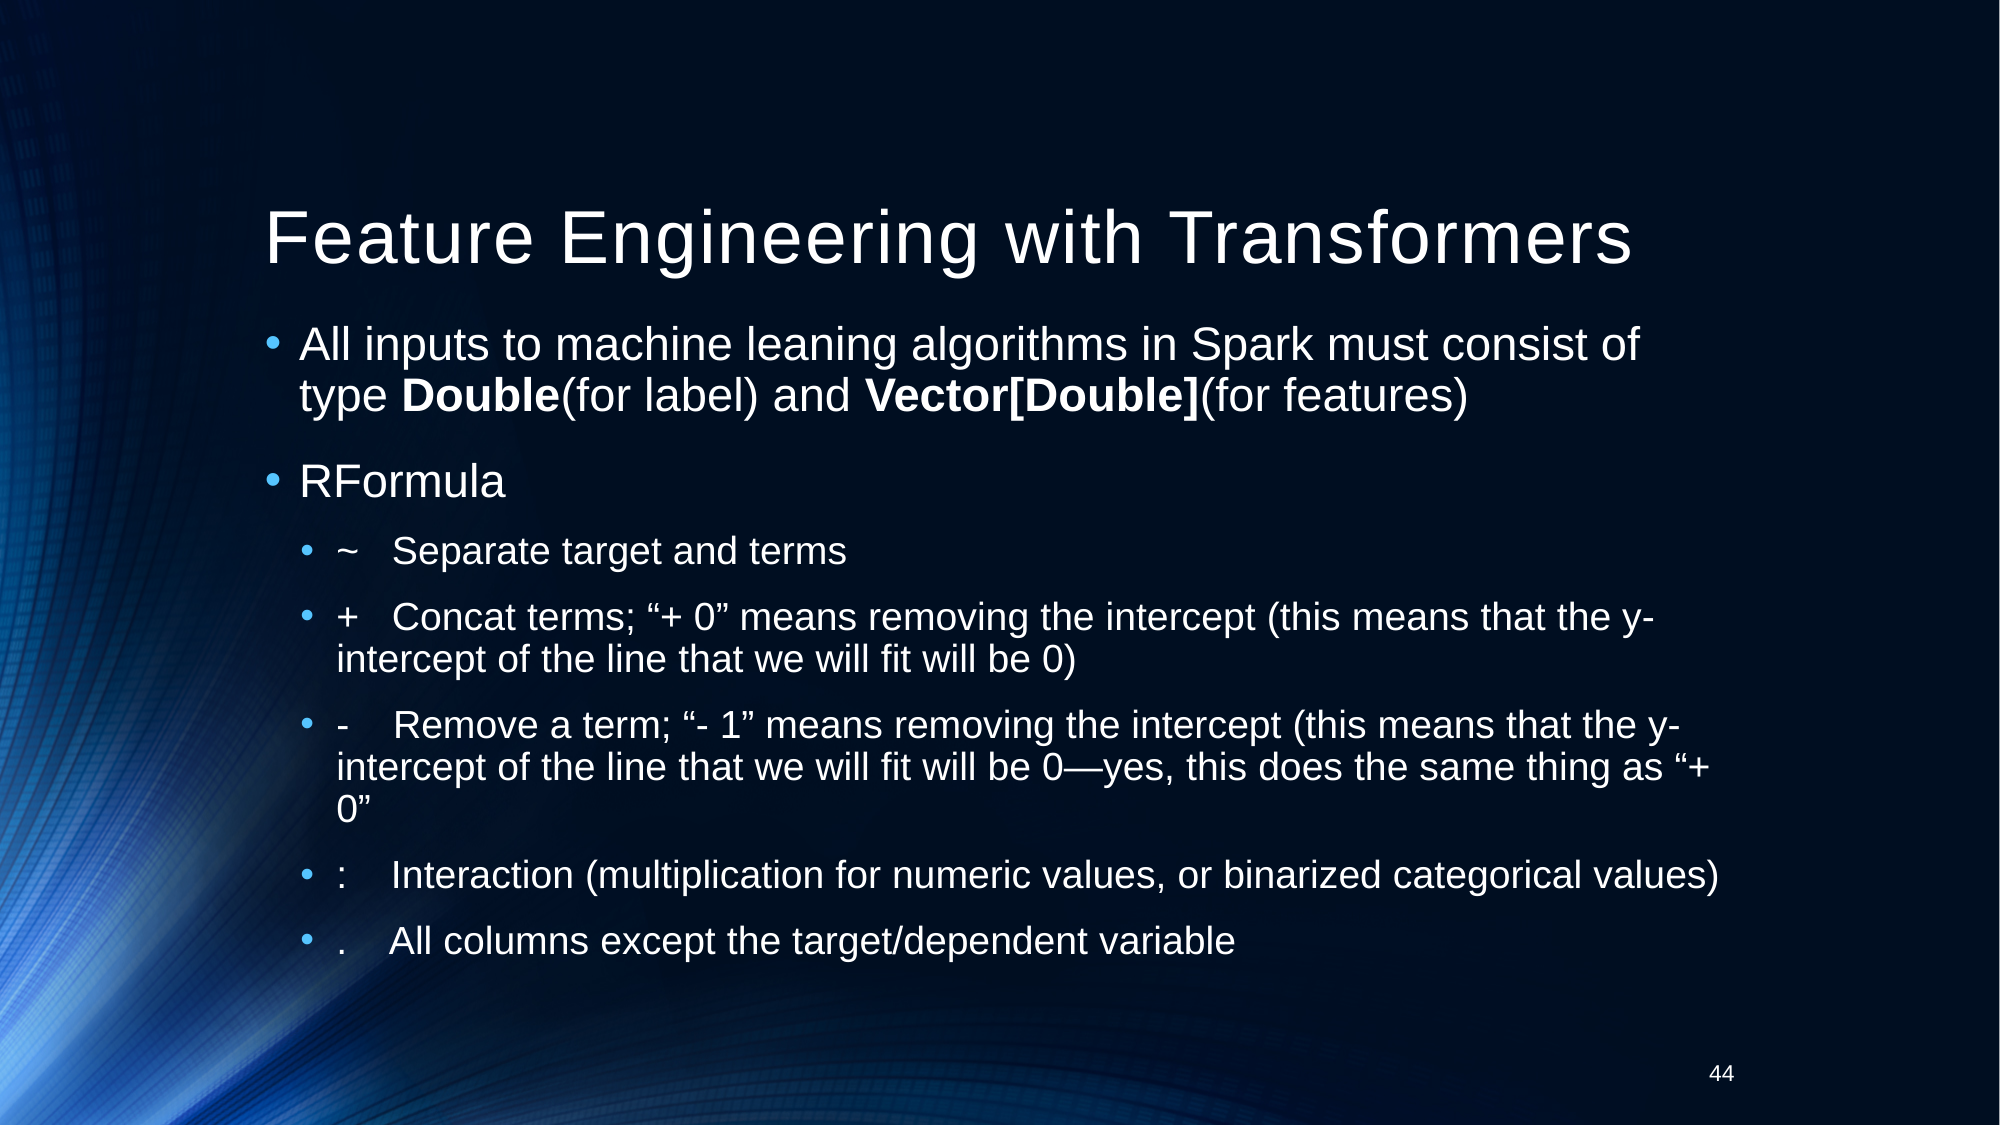

# Feature Engineering with Transformers
All inputs to machine leaning algorithms in Spark must consist of type Double(for label) and Vector[Double](for features)
RFormula
~   Separate target and terms
+   Concat terms; “+ 0” means removing the intercept (this means that the y-intercept of the line that we will fit will be 0)
-    Remove a term; “- 1” means removing the intercept (this means that the y-intercept of the line that we will fit will be 0—yes, this does the same thing as “+ 0”
:    Interaction (multiplication for numeric values, or binarized categorical values)
.    All columns except the target/dependent variable
44